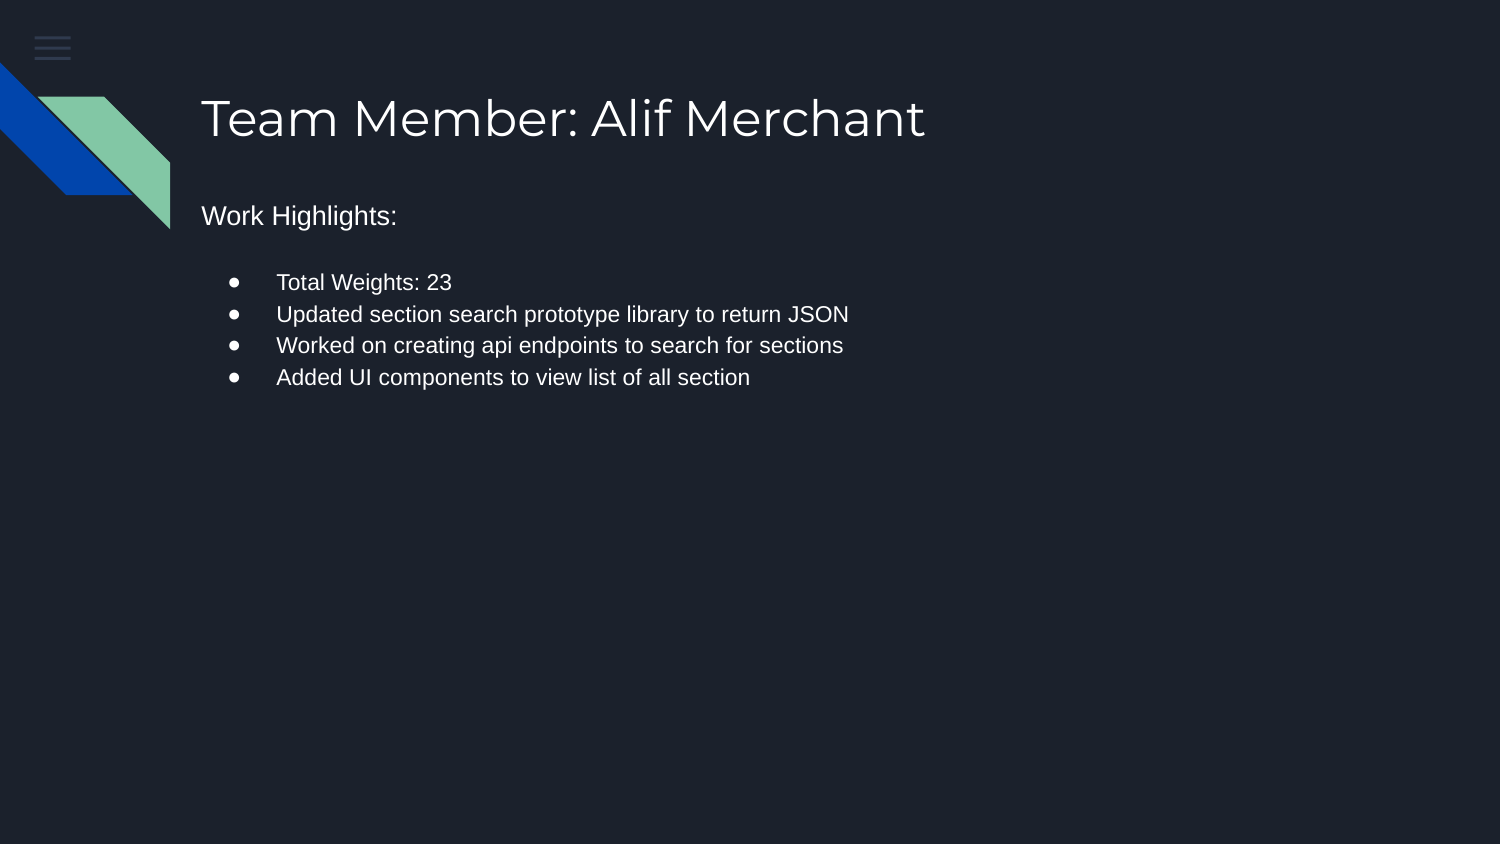

# Team Member: Alif Merchant
Work Highlights:
Total Weights: 23
Updated section search prototype library to return JSON
Worked on creating api endpoints to search for sections
Added UI components to view list of all section